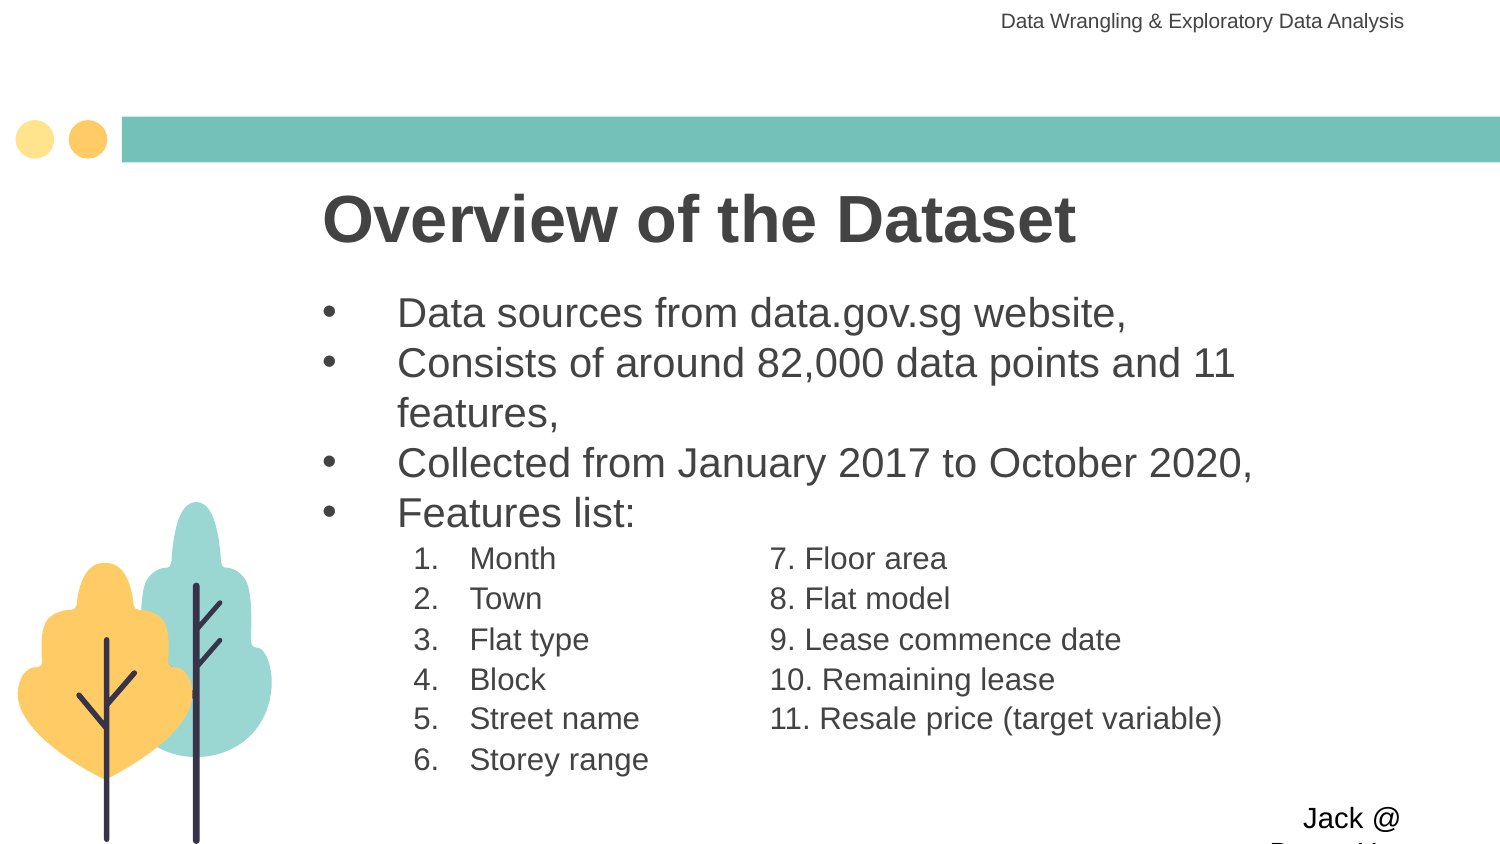

Data Wrangling & Exploratory Data Analysis
# Overview of the Dataset
Data sources from data.gov.sg website,
Consists of around 82,000 data points and 11 features,
Collected from January 2017 to October 2020,
Features list:
Month		7. Floor area
Town		8. Flat model
Flat type		9. Lease commence date
Block		10. Remaining lease
Street name	11. Resale price (target variable)
Storey range

Jack @ DreamHome